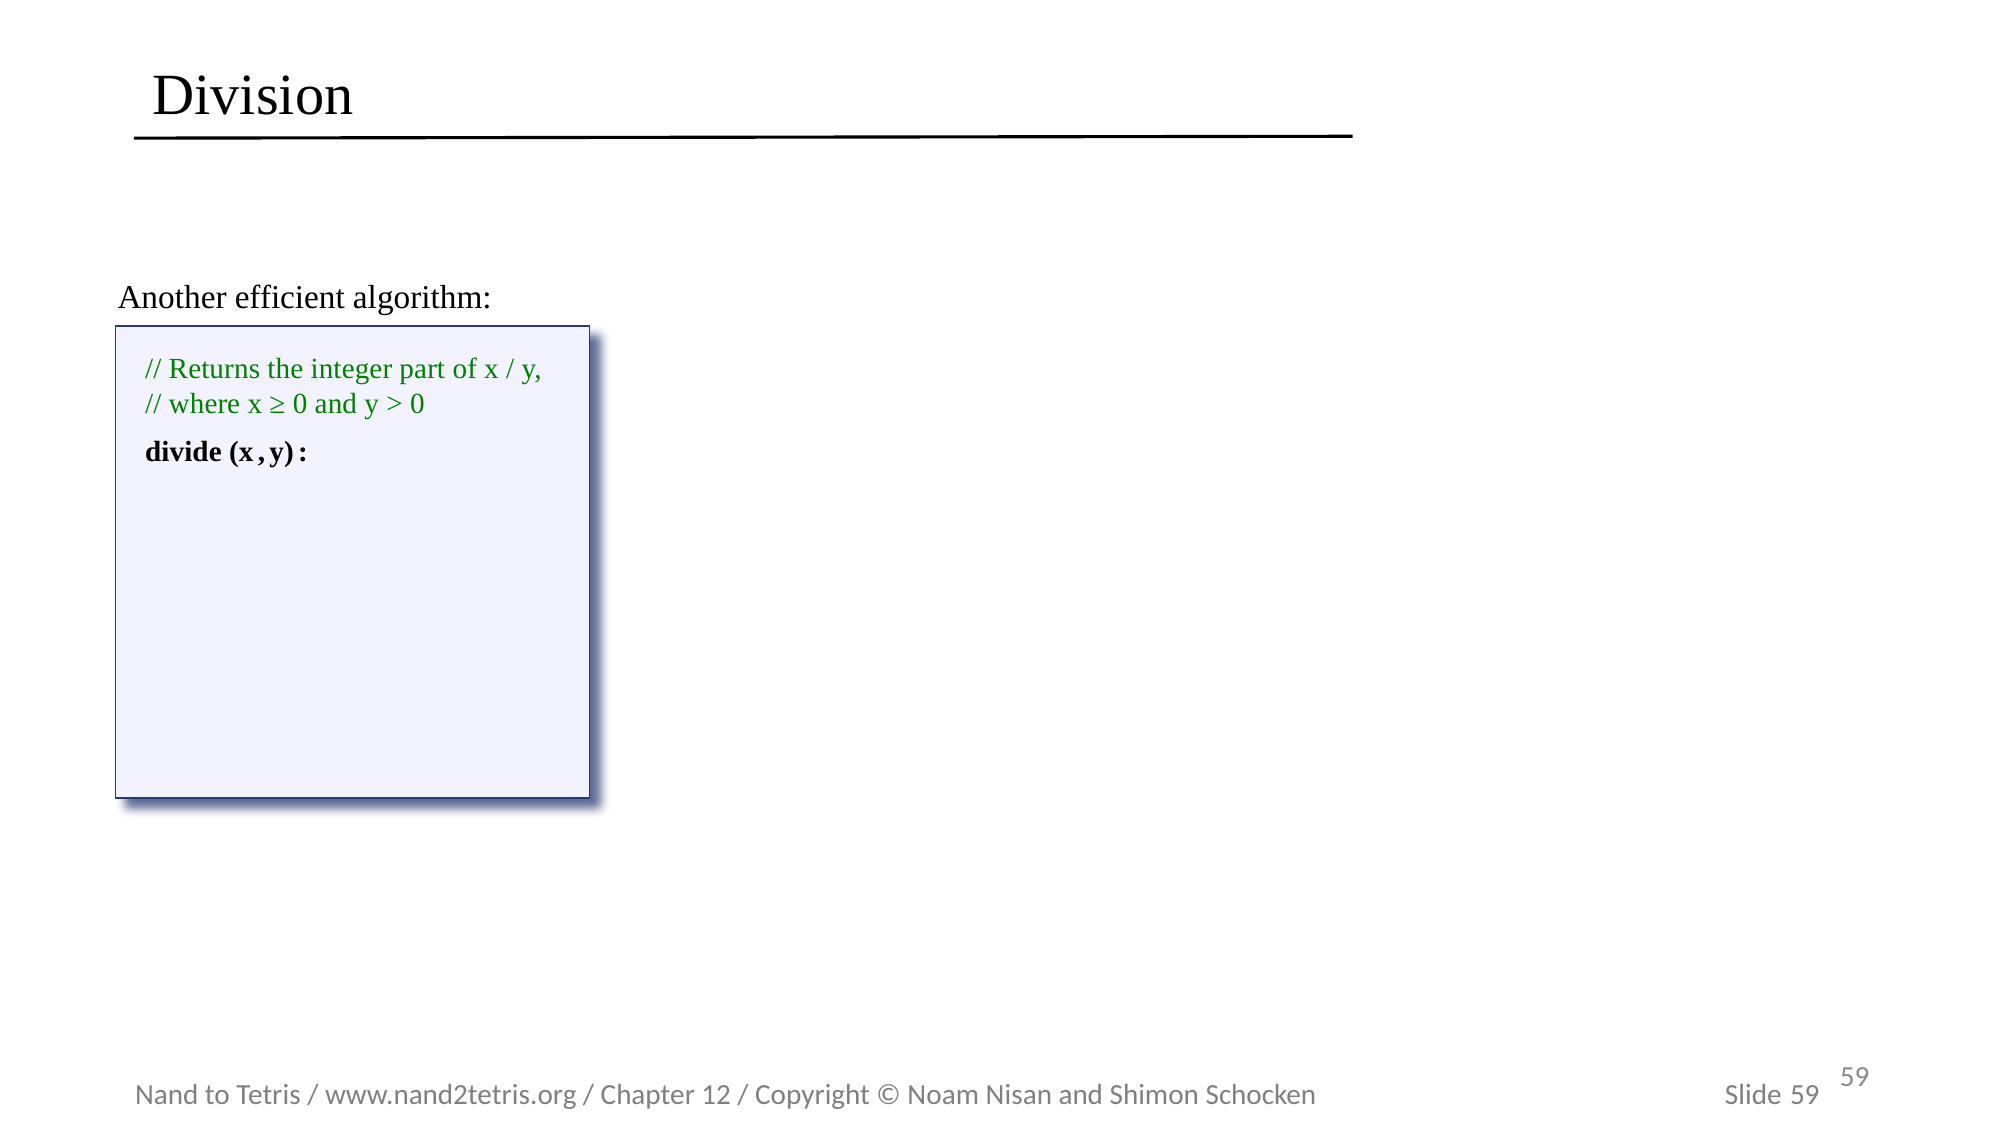

# Division

Another efficient algorithm:
// Returns the integer part of x / y,
// where x ≥ 0 and y > 0
divide (x , y) :

59